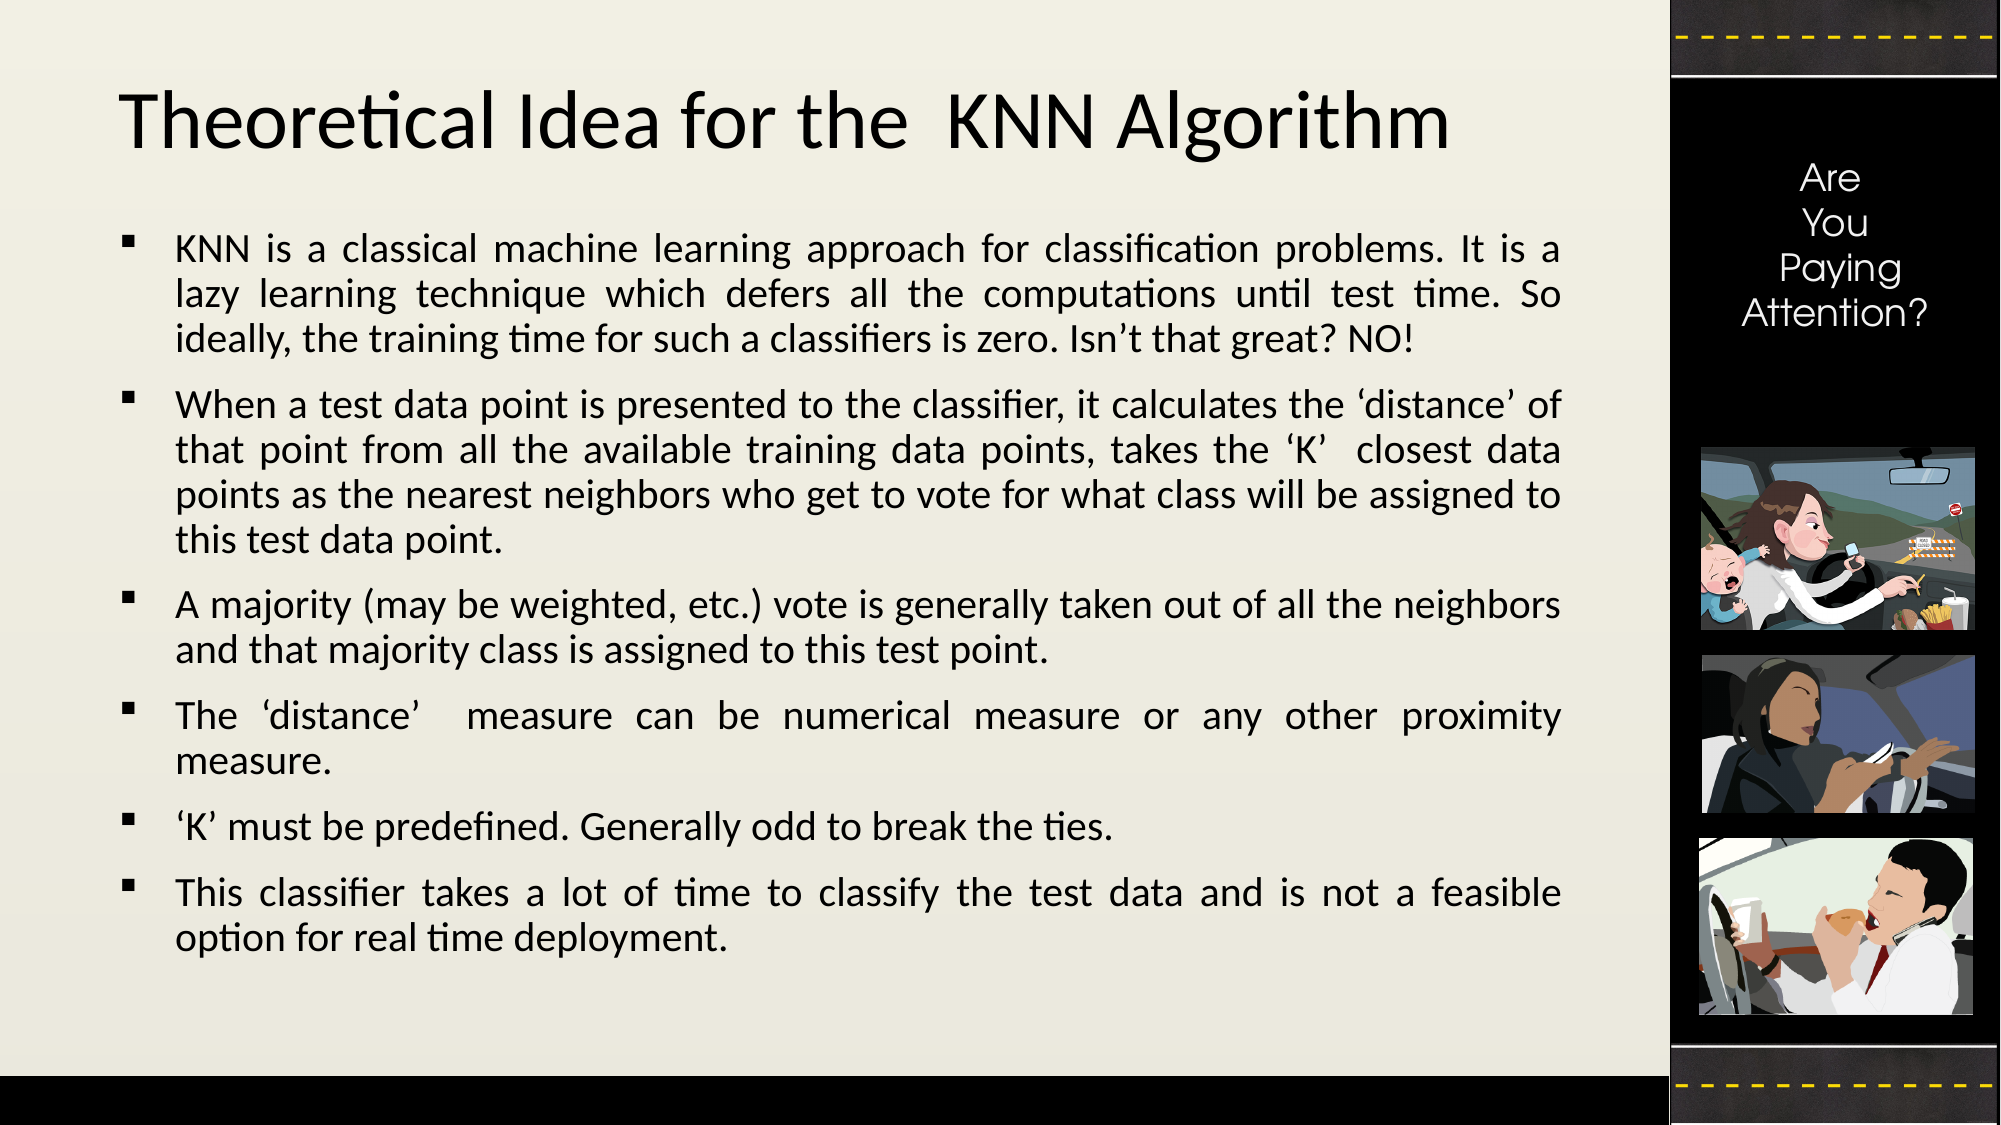

# Theoretical Idea for the  KNN Algorithm
KNN is a classical machine learning approach for classification problems. It is a lazy learning technique which defers all the computations until test time. So ideally, the training time for such a classifiers is zero. Isn’t that great? NO!
When a test data point is presented to the classifier, it calculates the ‘distance’ of that point from all the available training data points, takes the ‘K’  closest data points as the nearest neighbors who get to vote for what class will be assigned to this test data point.
A majority (may be weighted, etc.) vote is generally taken out of all the neighbors and that majority class is assigned to this test point.
The ‘distance’  measure can be numerical measure or any other proximity measure.
‘K’ must be predefined. Generally odd to break the ties.
This classifier takes a lot of time to classify the test data and is not a feasible option for real time deployment.